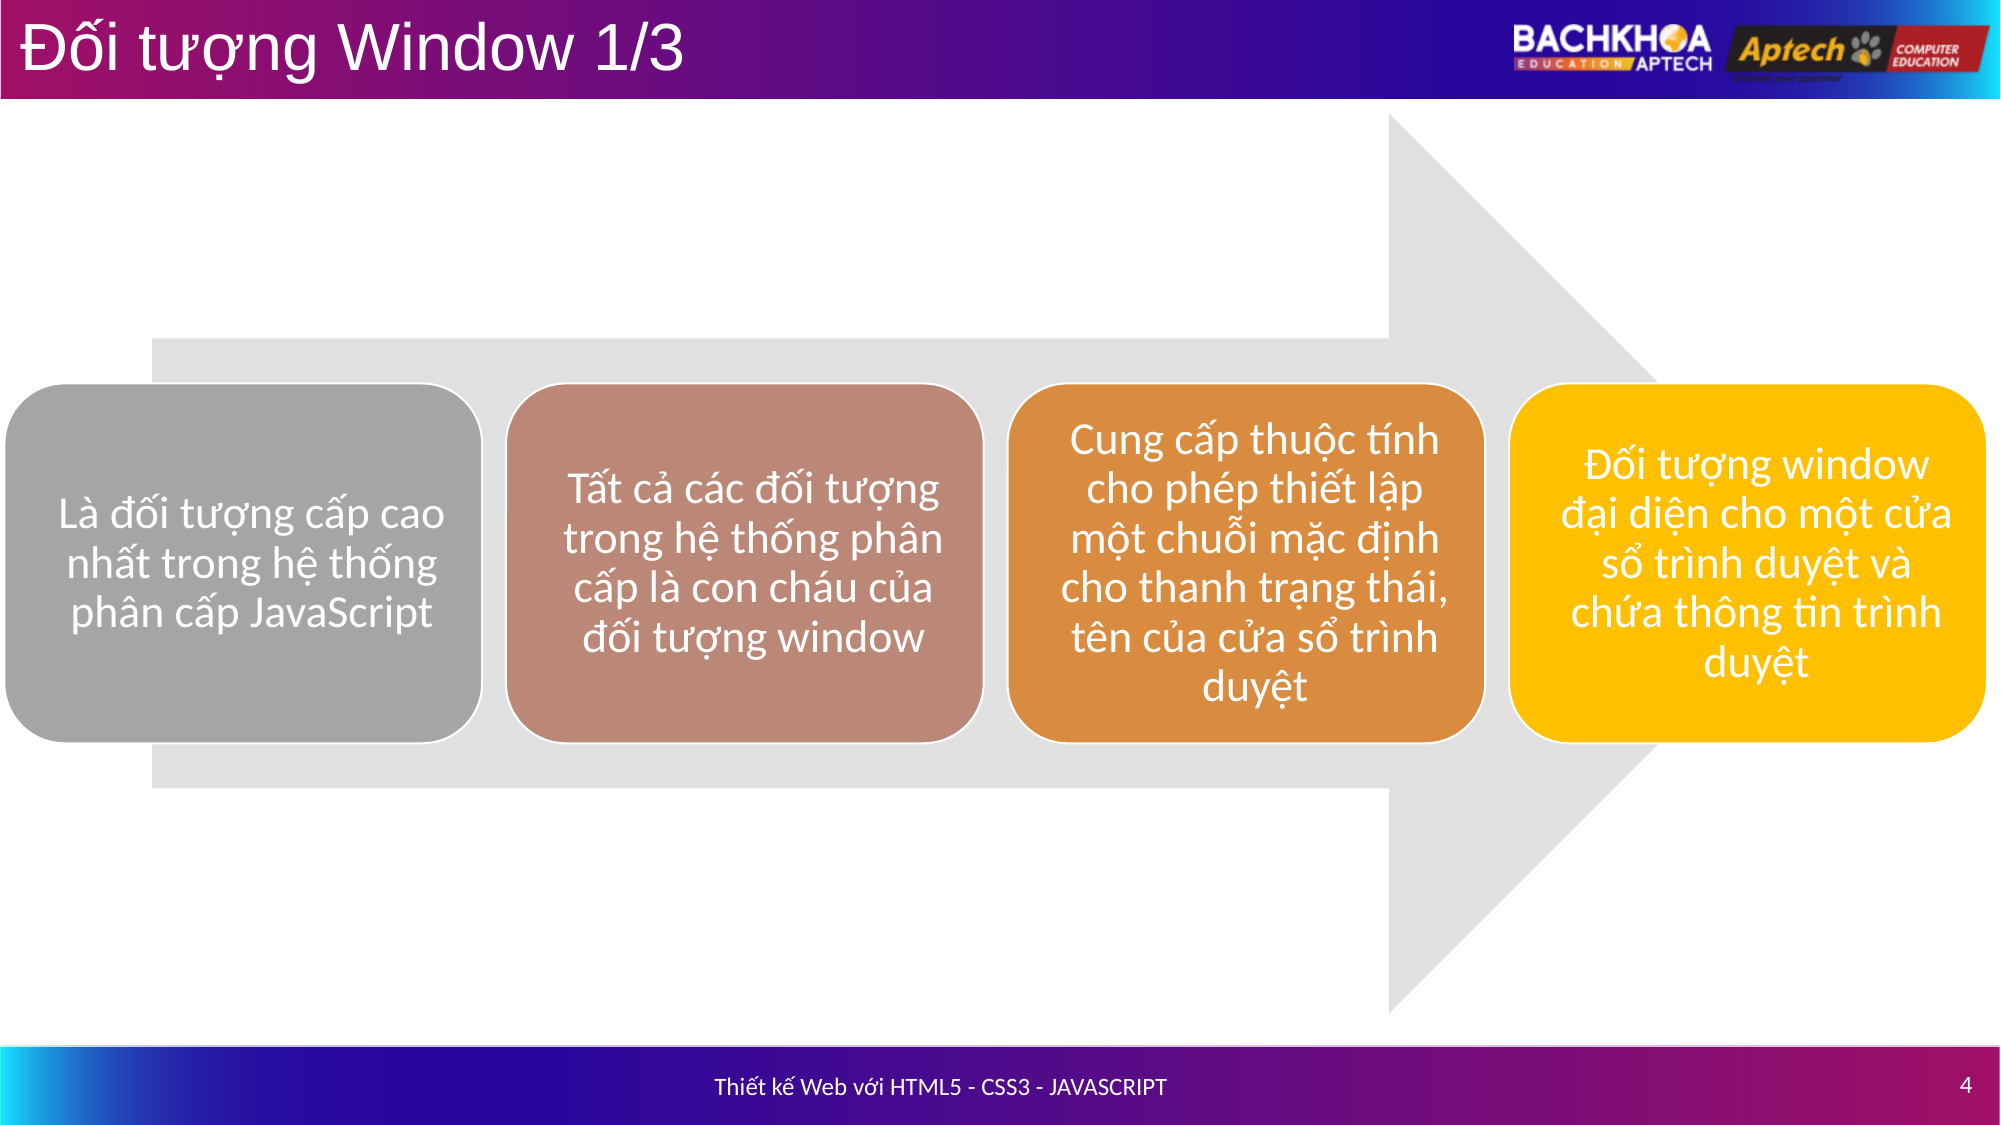

# Đối tượng Window 1/3
Là đối tượng cấp cao nhất trong hệ thống phân cấp JavaScript
Tất cả các đối tượng trong hệ thống phân cấp là con cháu của đối tượng window
Cung cấp thuộc tính cho phép thiết lập một chuỗi mặc định cho thanh trạng thái, tên của cửa sổ trình duyệt
Đối tượng window đại diện cho một cửa sổ trình duyệt và chứa thông tin trình duyệt
4
Thiết kế Web với HTML5 - CSS3 - JAVASCRIPT